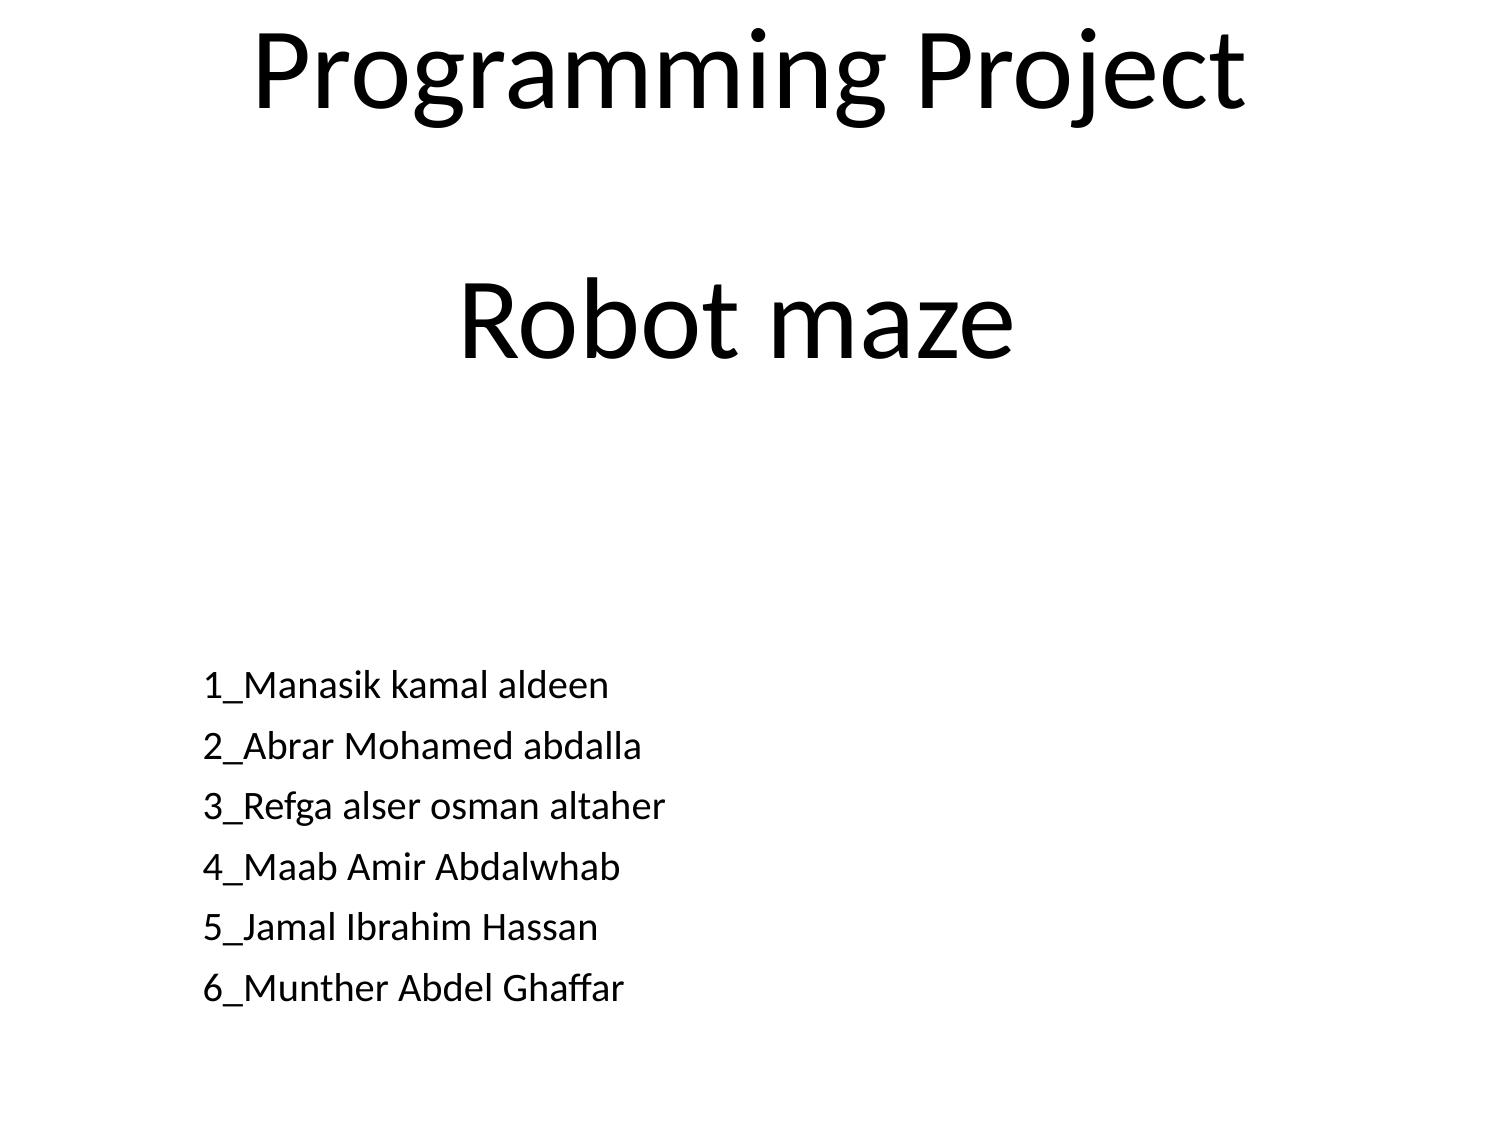

# Programming Project Robot maze

1_Manasik kamal aldeen
2_Abrar Mohamed abdalla
3_Refga alser osman altaher
4_Maab Amir Abdalwhab
5_Jamal Ibrahim Hassan
6_Munther Abdel Ghaffar